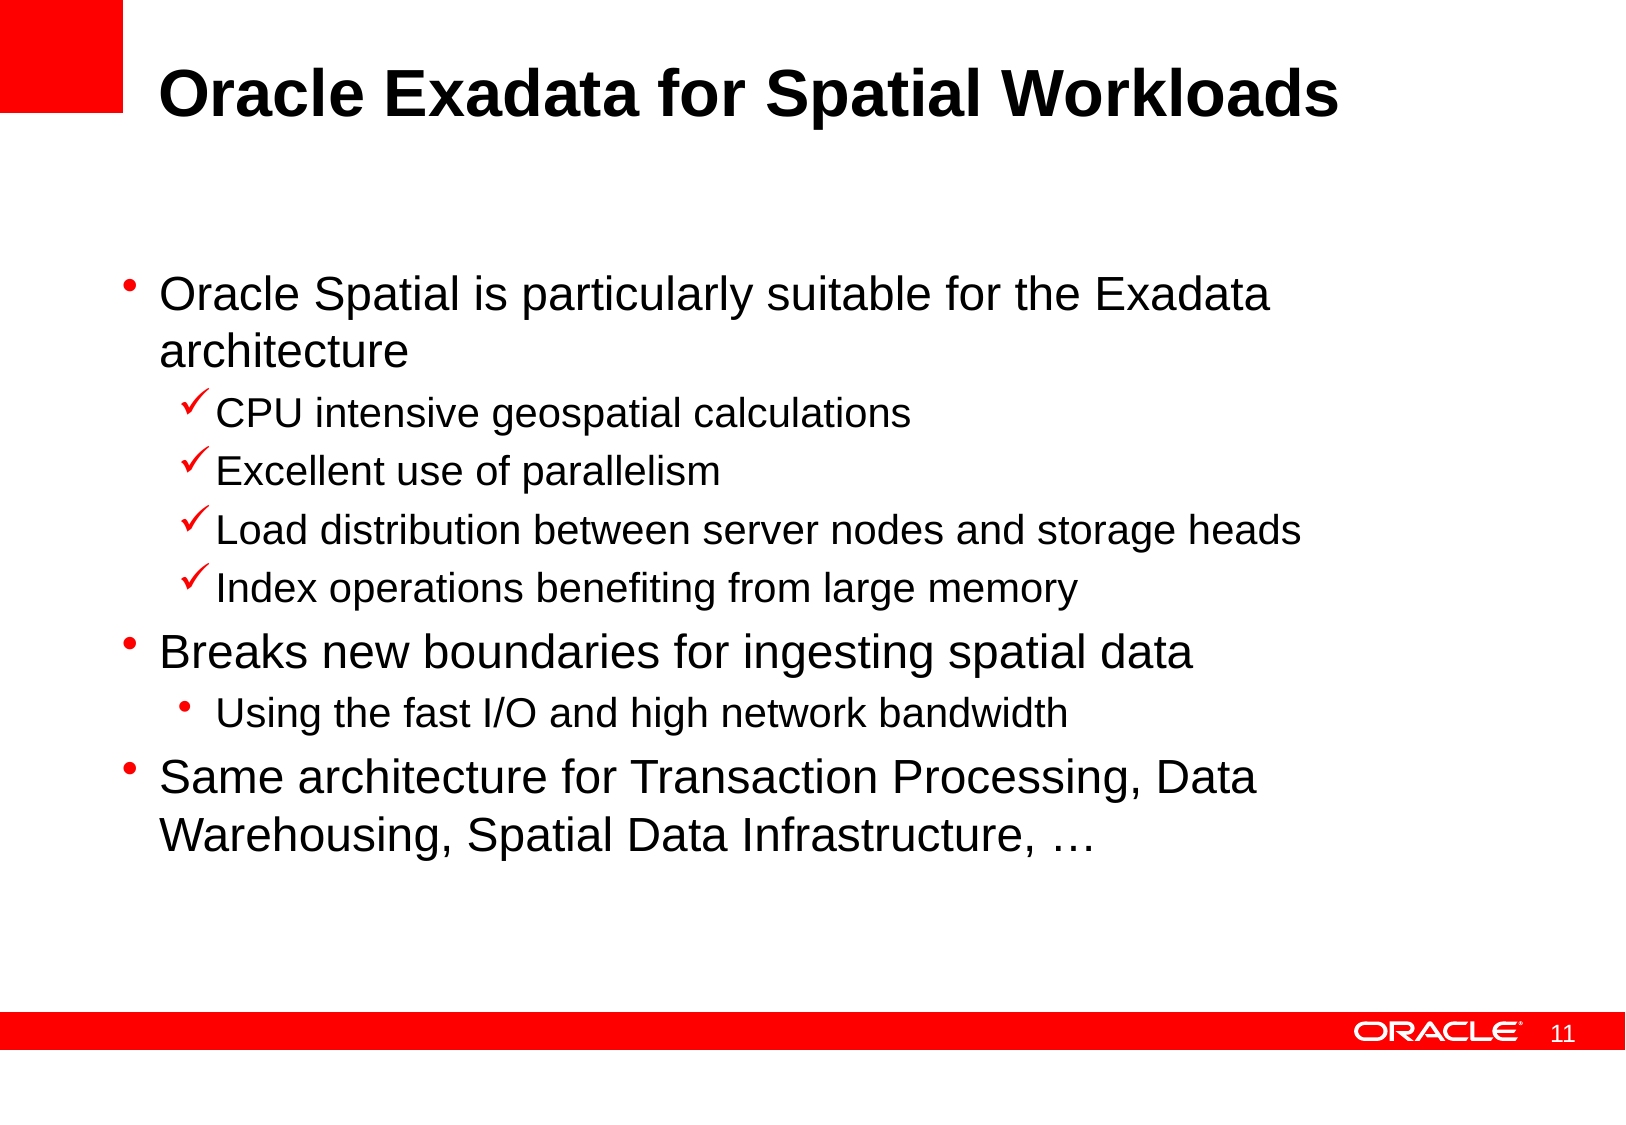

# Oracle Exadata for Spatial Workloads
Oracle Spatial is particularly suitable for the Exadata architecture
CPU intensive geospatial calculations
Excellent use of parallelism
Load distribution between server nodes and storage heads
Index operations benefiting from large memory
Breaks new boundaries for ingesting spatial data
Using the fast I/O and high network bandwidth
Same architecture for Transaction Processing, Data Warehousing, Spatial Data Infrastructure, …